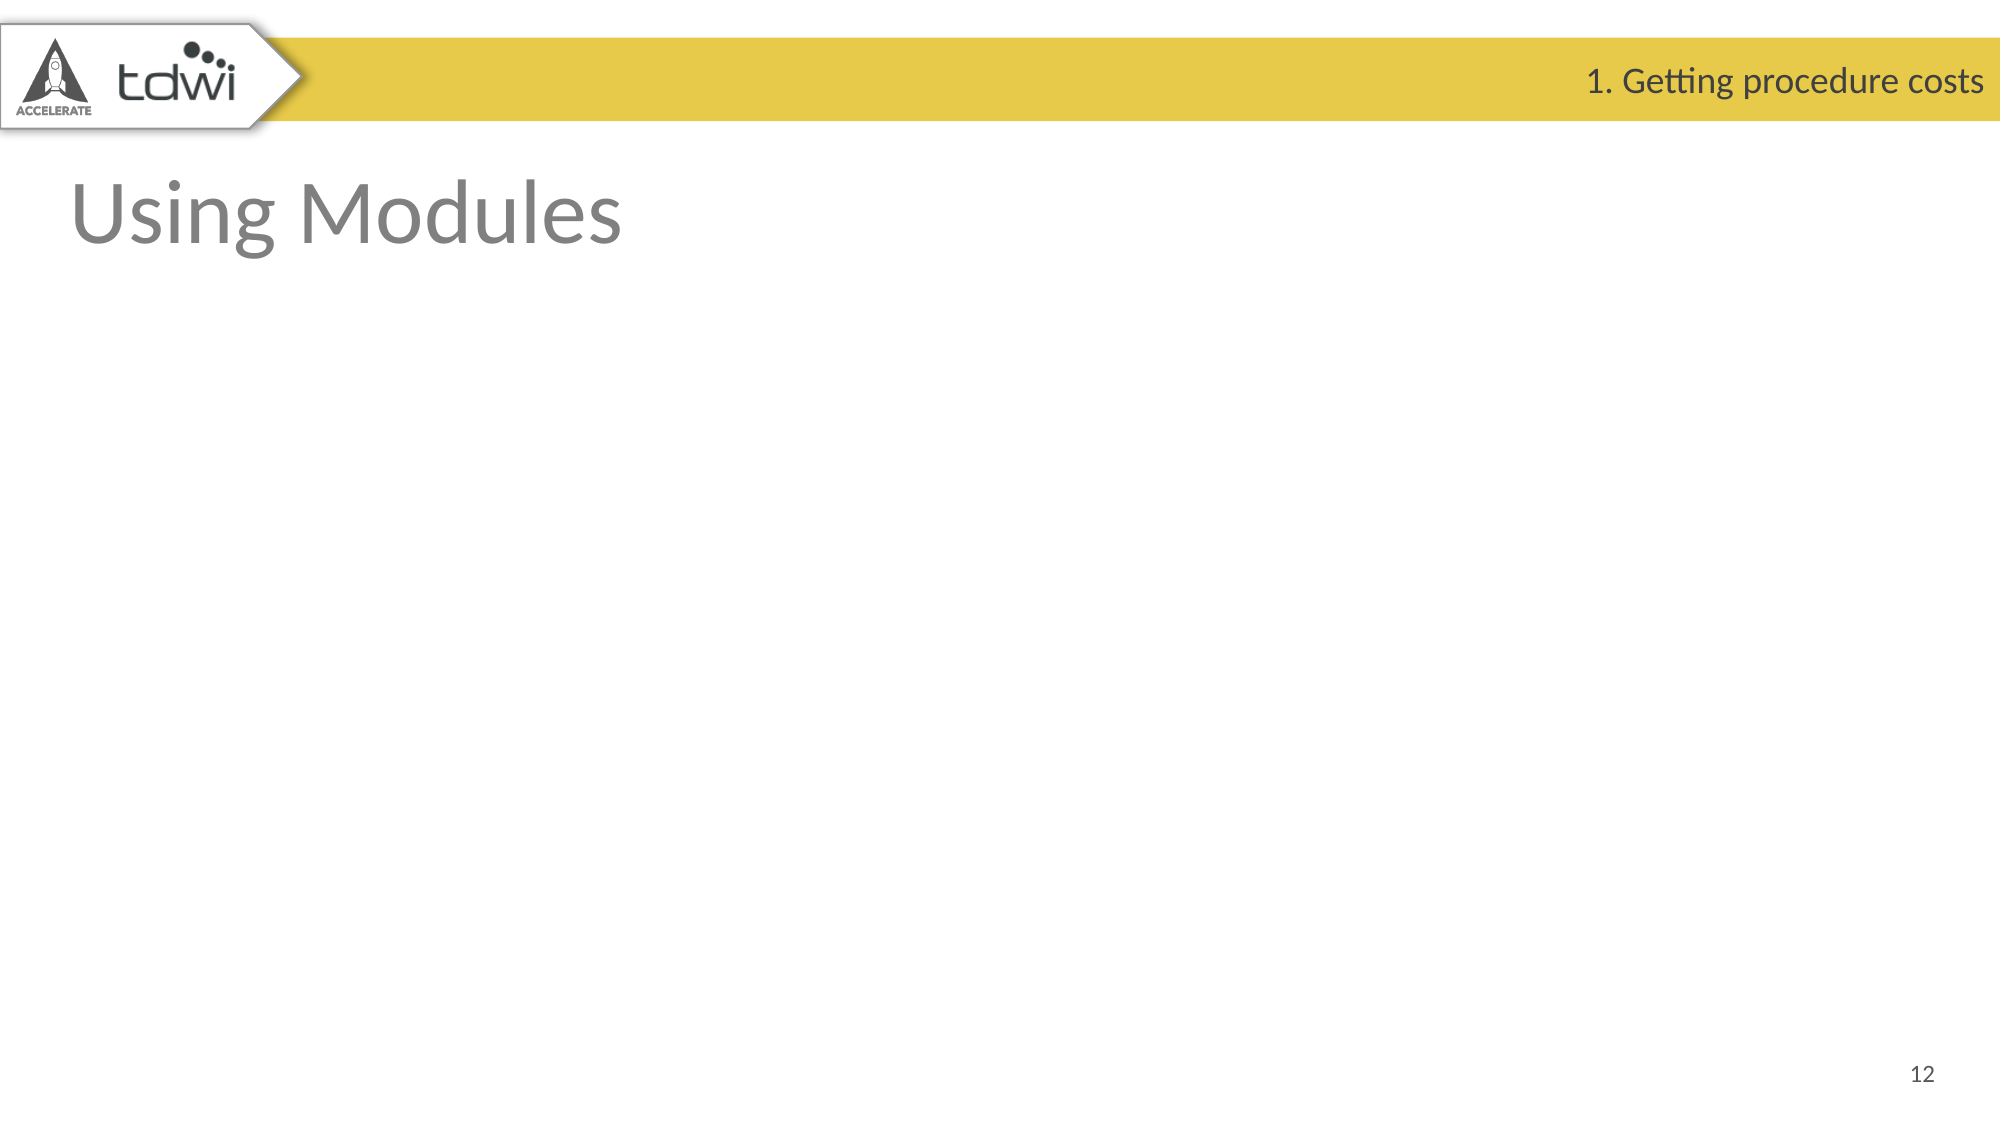

1. Getting procedure costs
# Using Modules

12